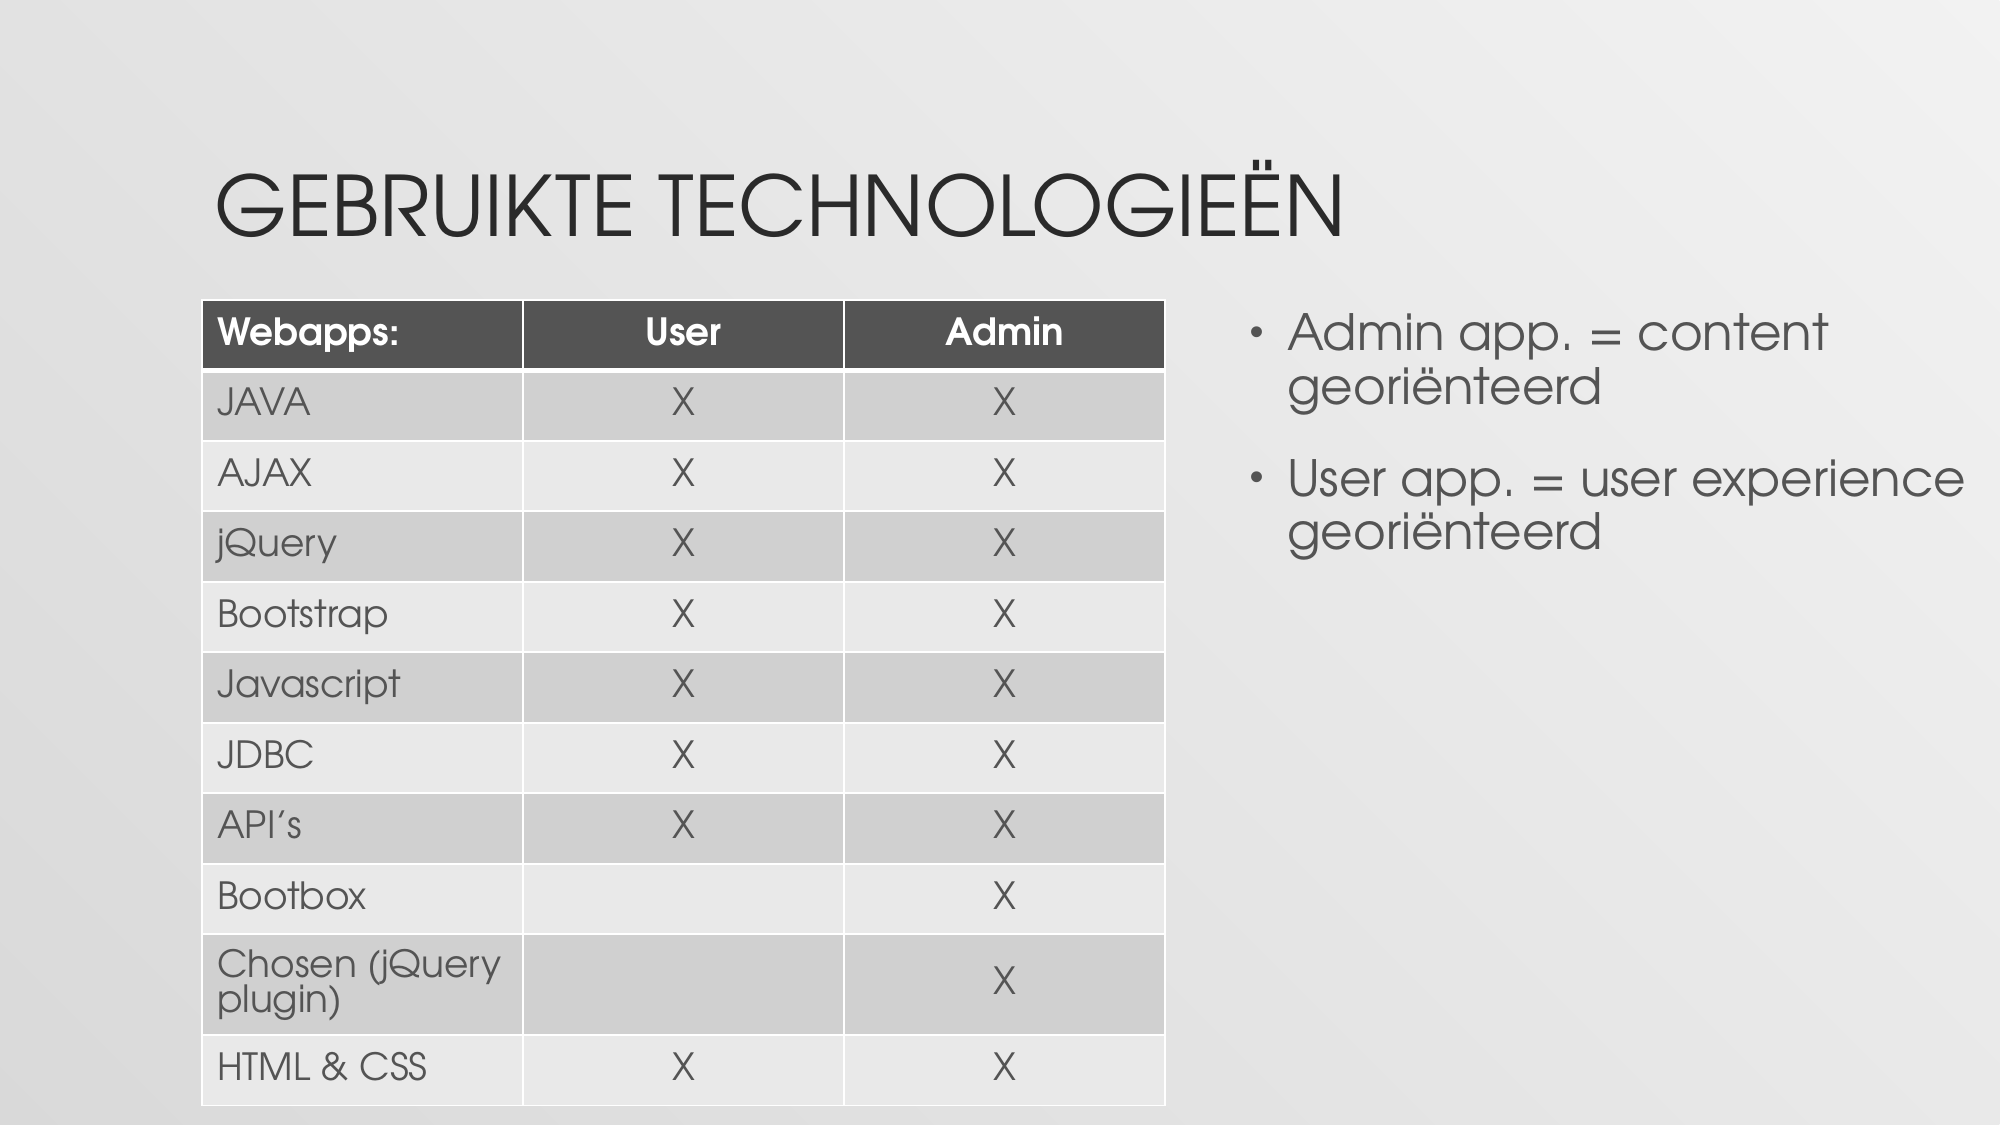

# Gebruikte technologieën
Admin app. = content georiënteerd
User app. = user experience georiënteerd
| Webapps: | User | Admin |
| --- | --- | --- |
| JAVA | X | X |
| AJAX | X | X |
| jQuery | X | X |
| Bootstrap | X | X |
| Javascript | X | X |
| JDBC | X | X |
| API’s | X | X |
| Bootbox |  | X |
| Chosen (jQuery plugin) |  | X |
| HTML & CSS | X | X |